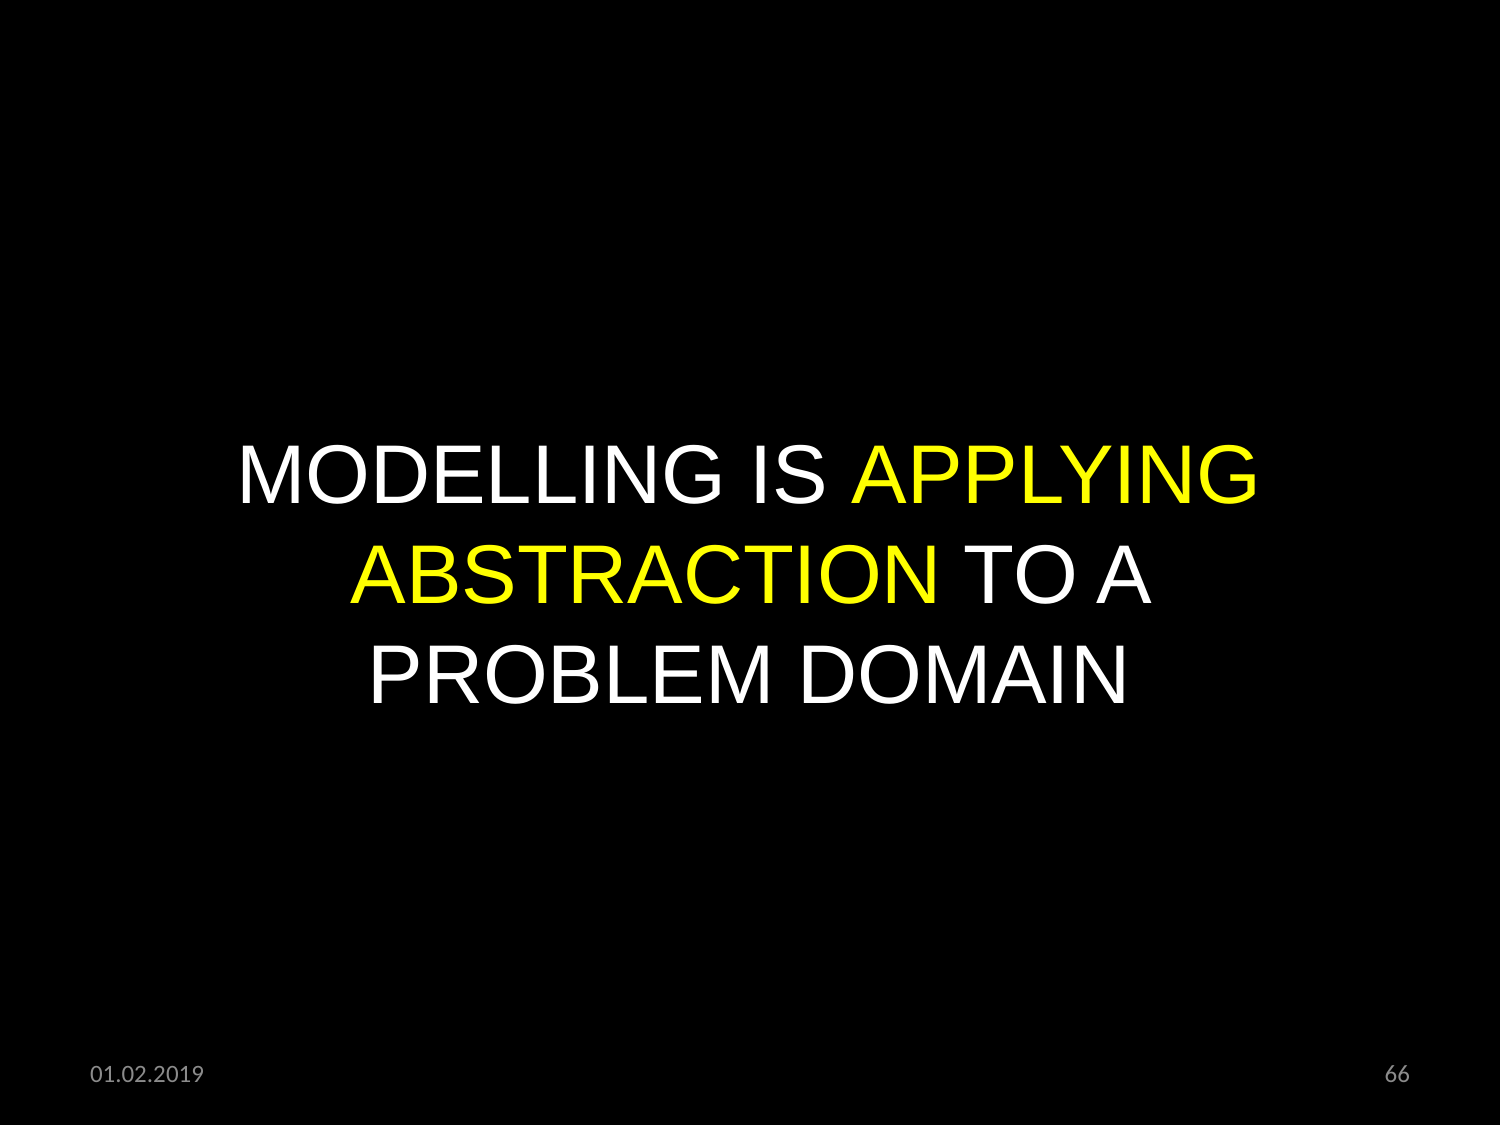

MODELLING IS APPLYING ABSTRACTION TO A PROBLEM DOMAIN
01.02.2019
66